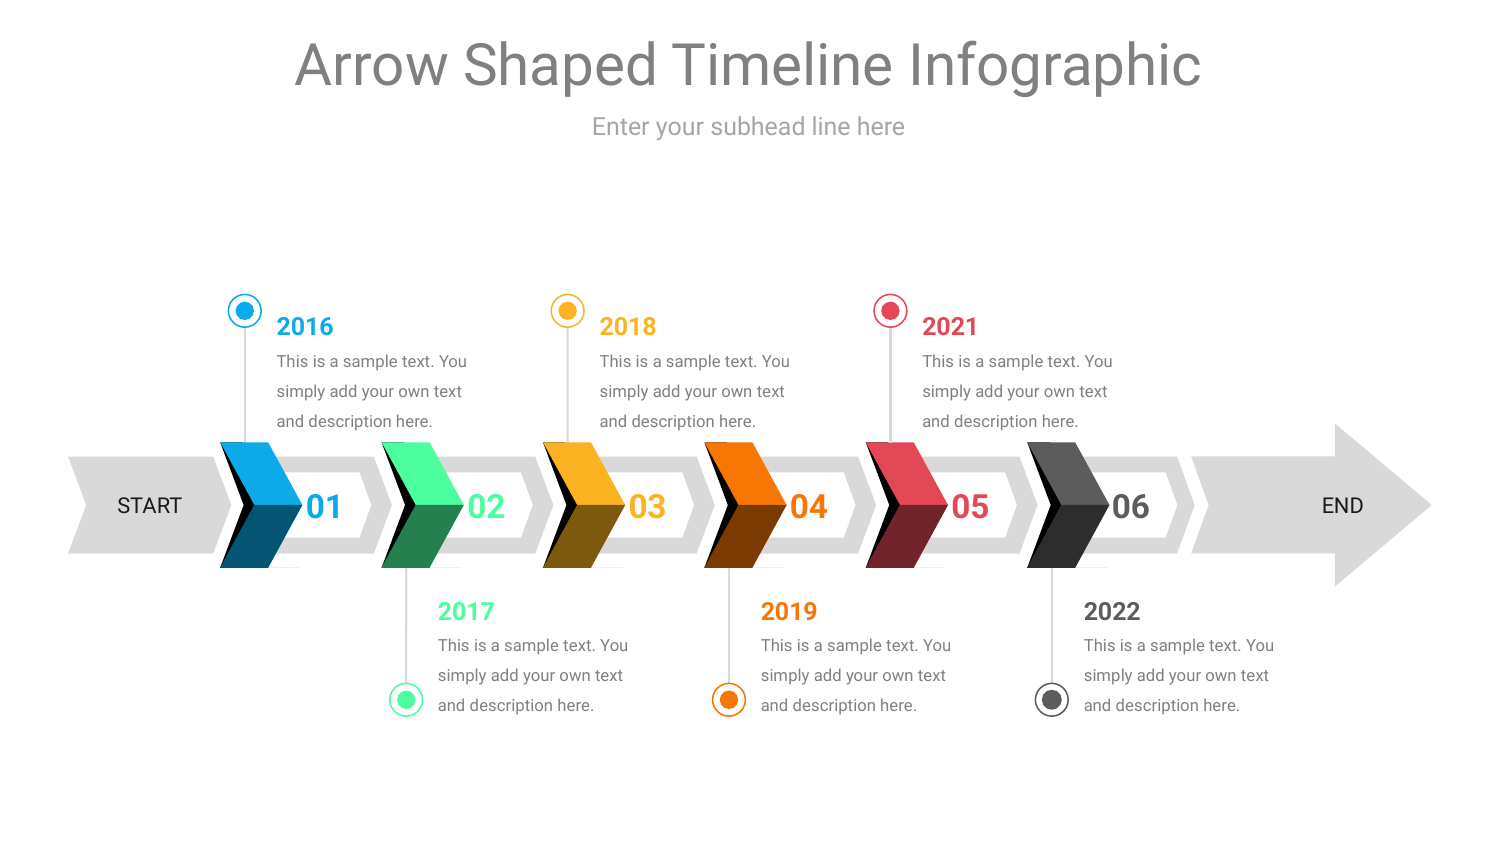

# Arrow Shaped Timeline Infographic
Enter your subhead line here

2016
This is a sample text. You simply add your own text and description here.
2018
This is a sample text. You simply add your own text and description here.
2021
This is a sample text. You simply add your own text and description here.

01
02
03
04
05
06
START
END
2017
This is a sample text. You simply add your own text and description here.
2019
This is a sample text. You simply add your own text and description here.
2022
This is a sample text. You simply add your own text and description here.